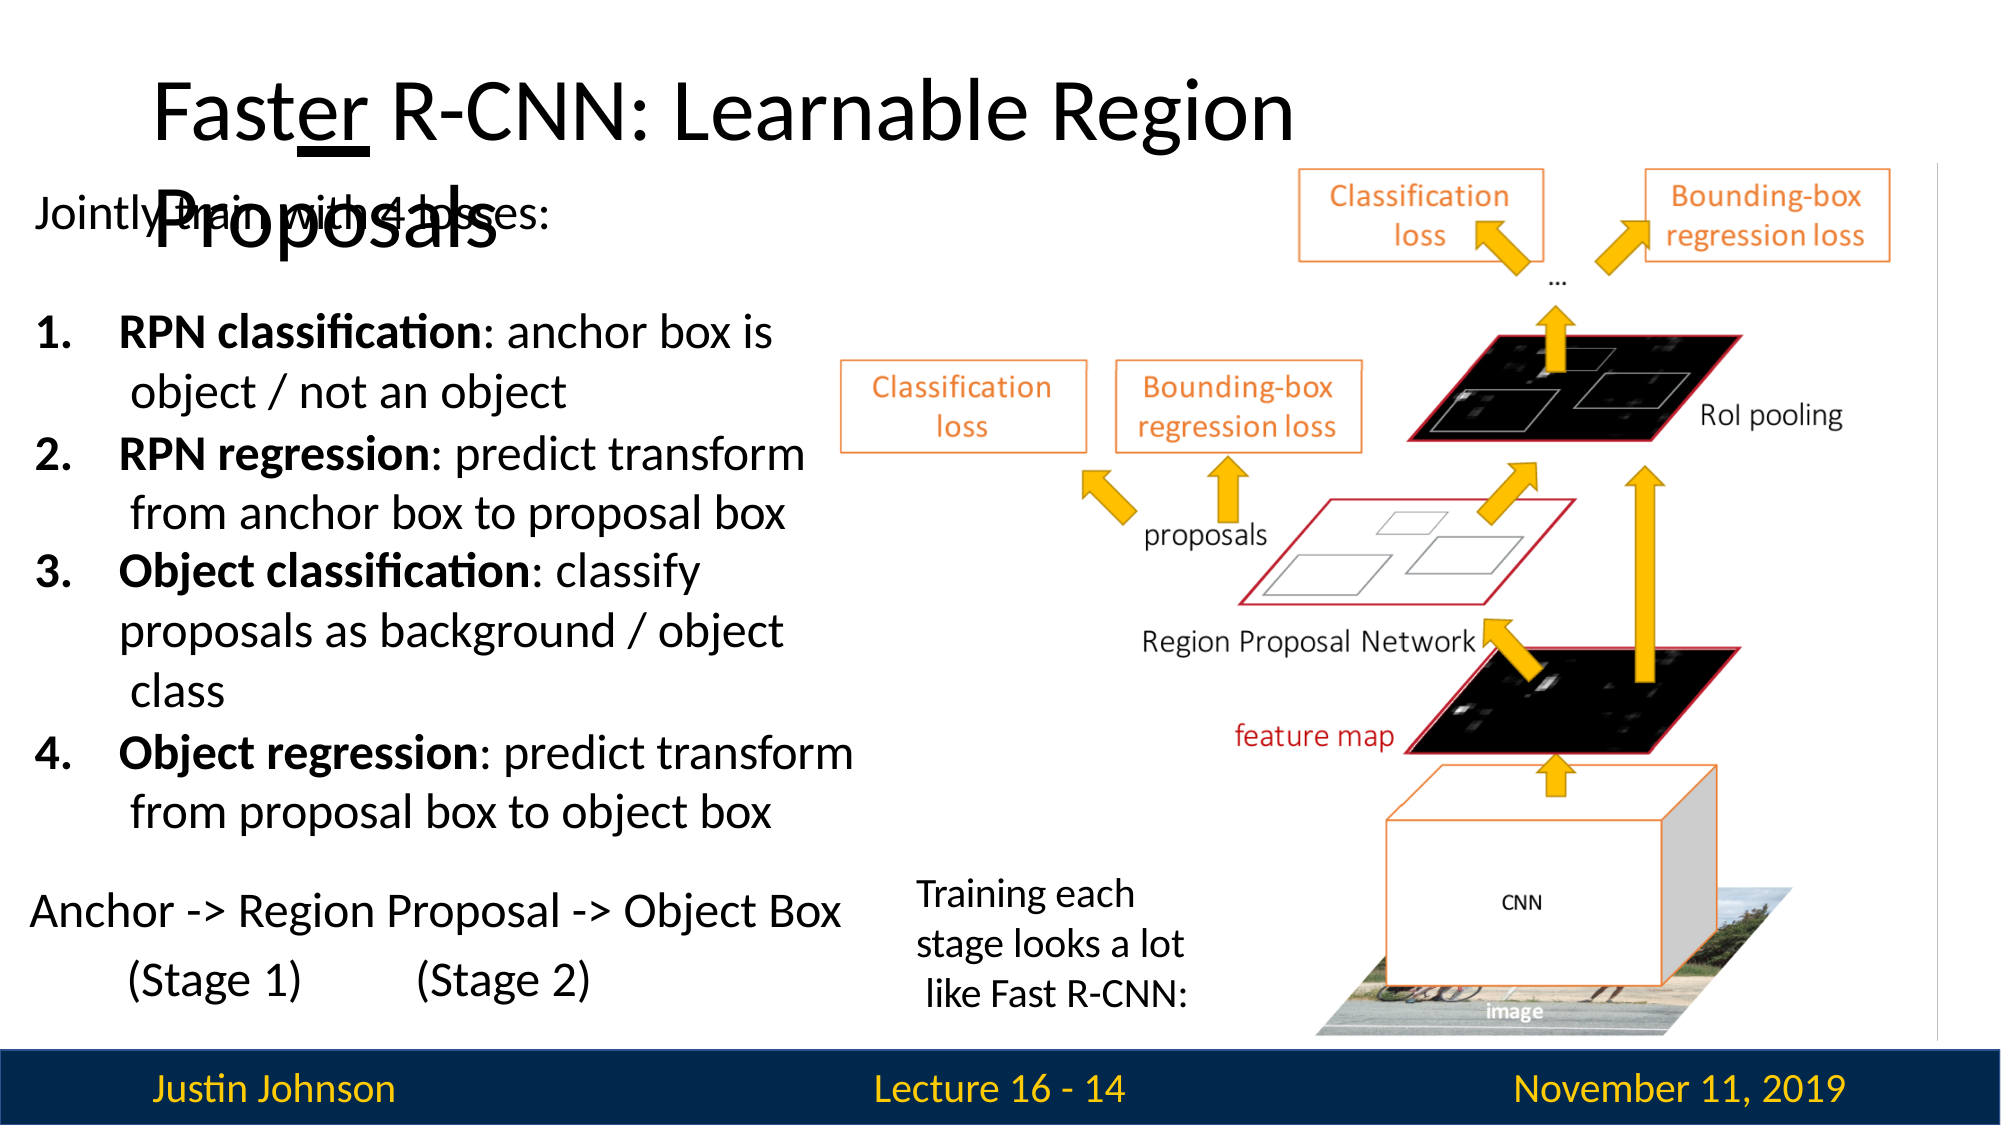

# Faster R-CNN: Learnable Region Proposals

Jointly train with 4 losses:

RPN classification: anchor box is  object / not an object
RPN regression: predict transform  from anchor box to proposal box
Object classification: classify
proposals as background / object  class
Object regression: predict transform  from proposal box to object box
Training each  stage looks a lot  like Fast R-CNN:
Anchor -> Region Proposal -> Object Box  (Stage 1)	(Stage 2)
Justin Johnson
November 11, 2019
Lecture 16 - 14